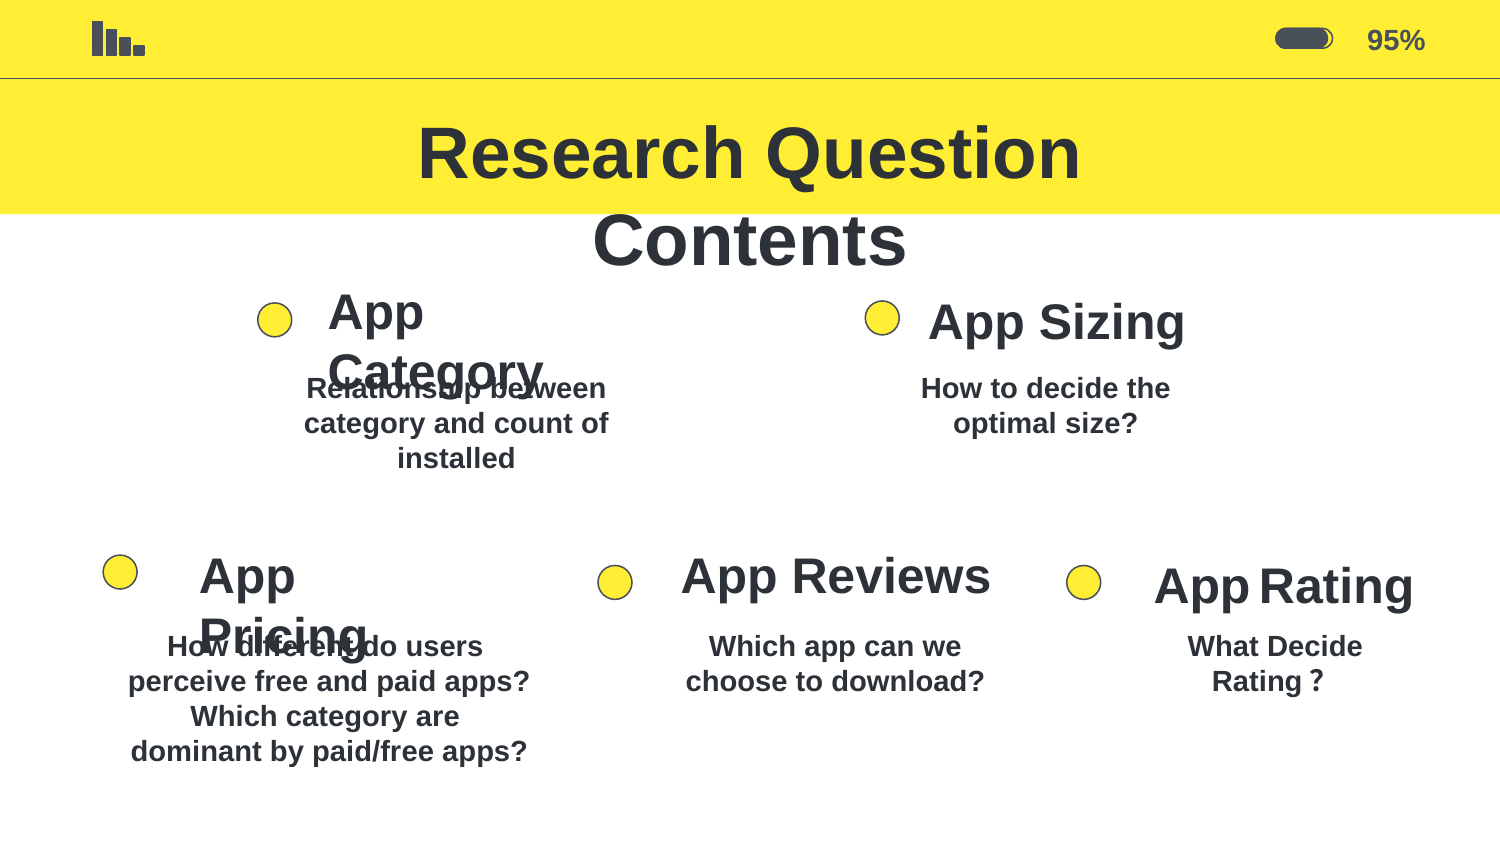

95%
Research Question Contents
App Category
App Sizing

Relationship between category and count of installed
How to decide the optimal size?
App Pricing
App Reviews
App Rating

What Decide Rating？
How different do users
perceive free and paid apps?
Which category are
dominant by paid/free apps?

Which app can we choose to download?